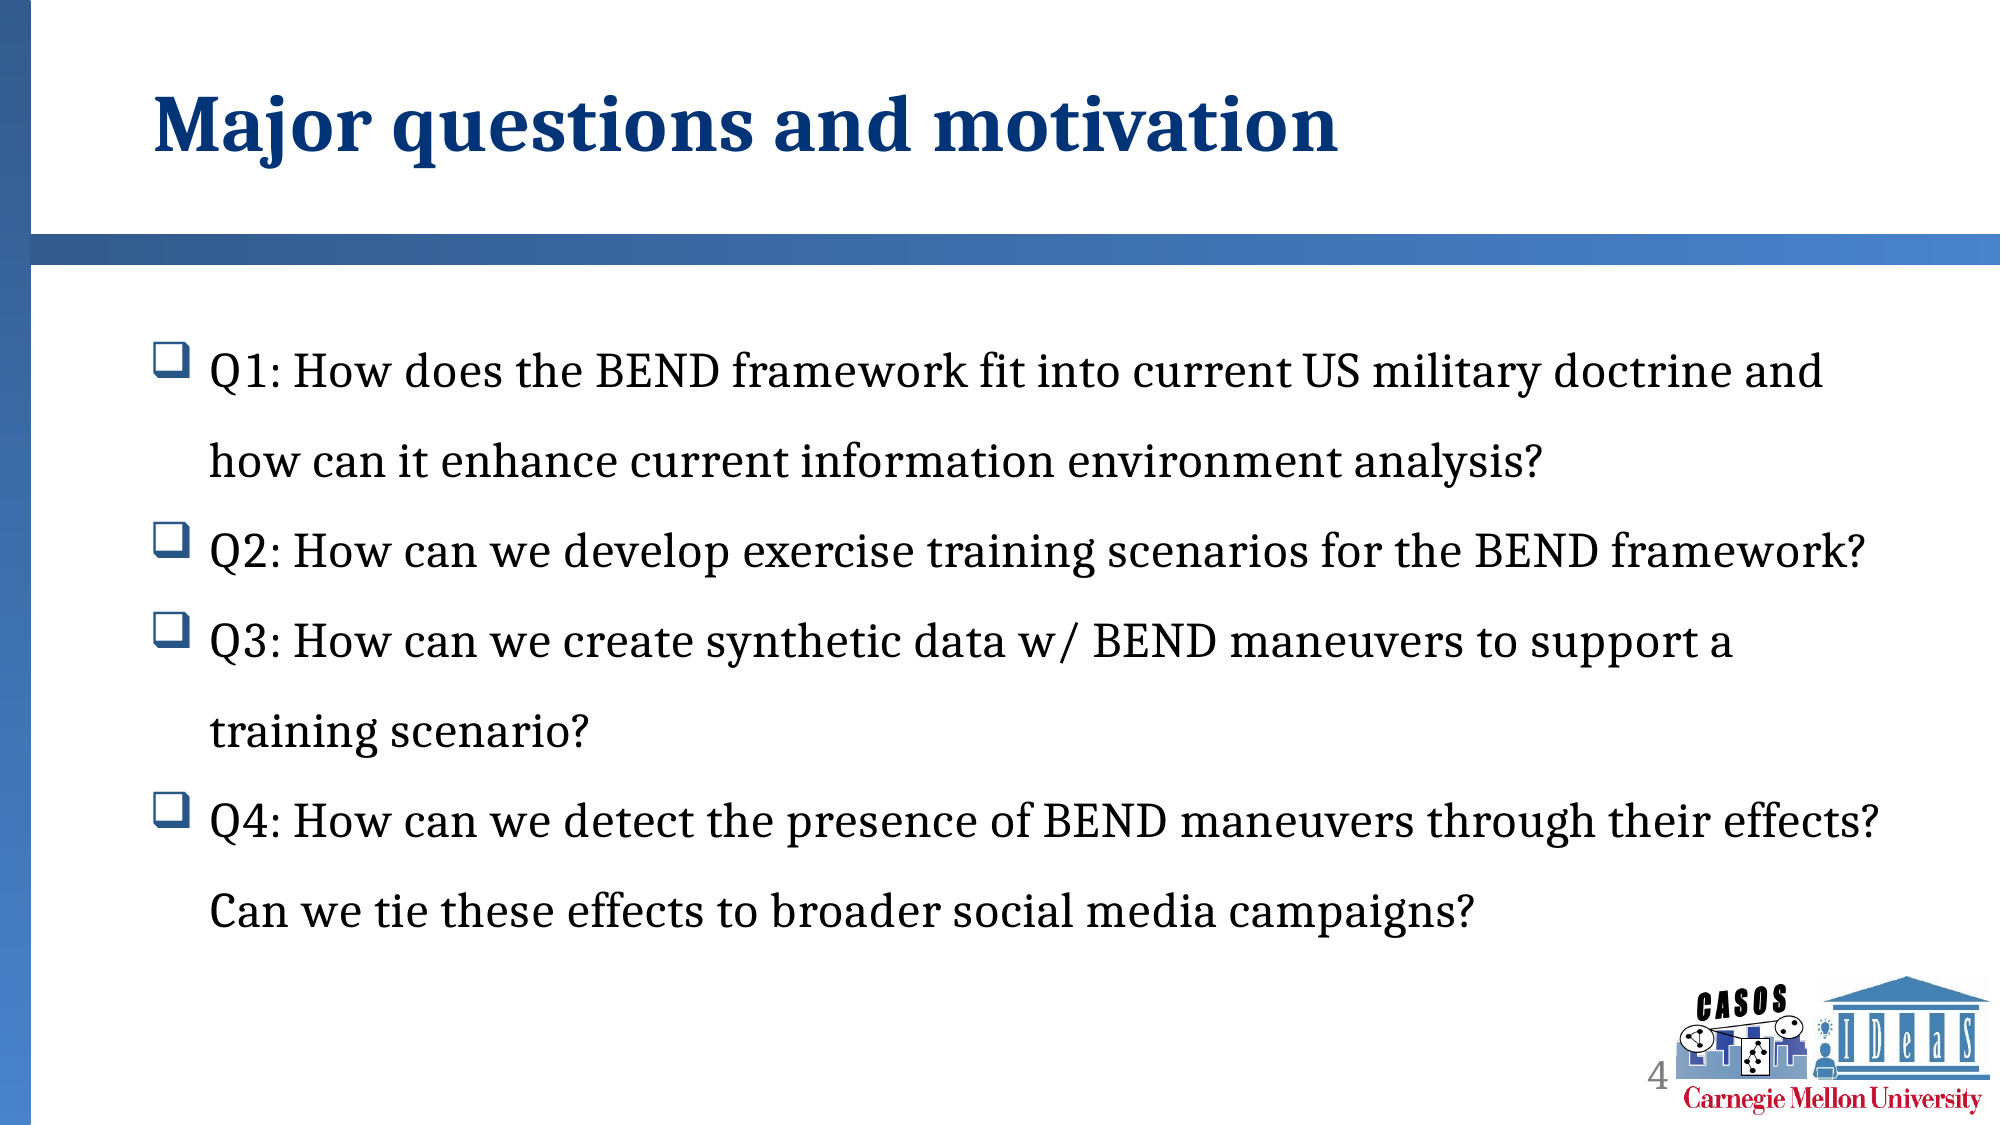

# Major questions and motivation
Q1: How does the BEND framework fit into current US military doctrine and how can it enhance current information environment analysis?
Q2: How can we develop exercise training scenarios for the BEND framework?
Q3: How can we create synthetic data w/ BEND maneuvers to support a training scenario?
Q4: How can we detect the presence of BEND maneuvers through their effects? Can we tie these effects to broader social media campaigns?
4